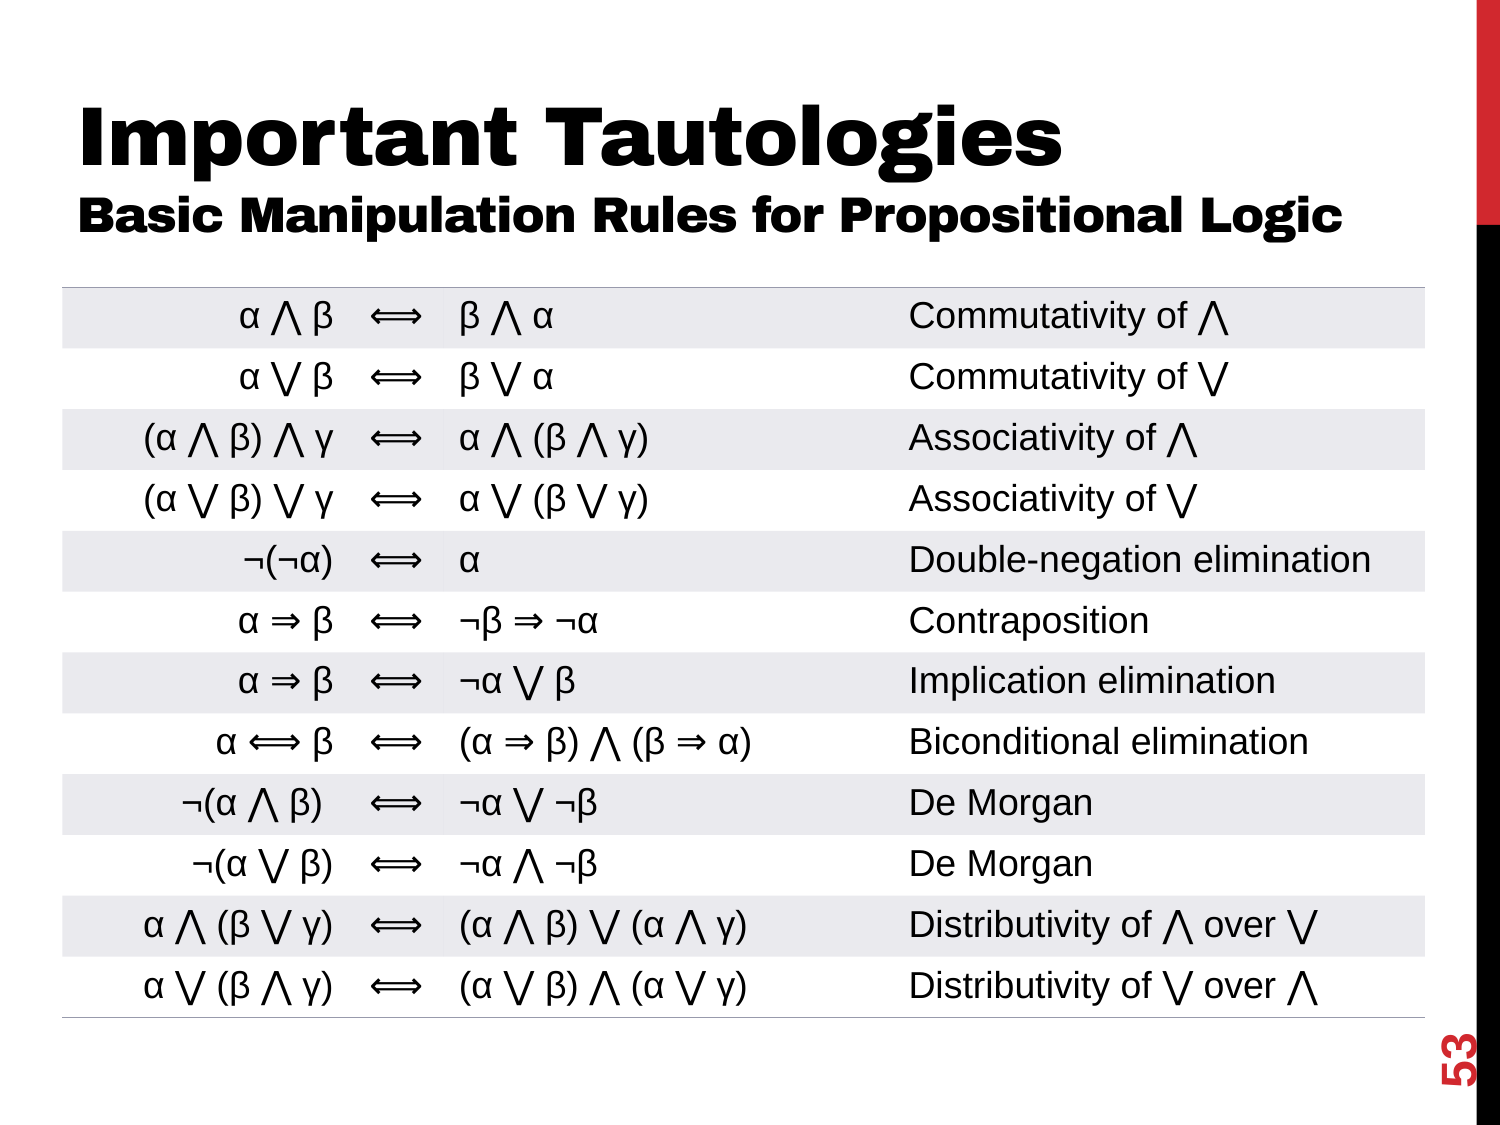

# Important Tautologies Basic Manipulation Rules for Propositional Logic
| α ⋀ β | ⟺ | β ⋀ α | Commutativity of ⋀ |
| --- | --- | --- | --- |
| α ⋁ β | ⟺ | β ⋁ α | Commutativity of ⋁ |
| (α ⋀ β) ⋀ γ | ⟺ | α ⋀ (β ⋀ γ) | Associativity of ⋀ |
| (α ⋁ β) ⋁ γ | ⟺ | α ⋁ (β ⋁ γ) | Associativity of ⋁ |
| ¬(¬α) | ⟺ | α | Double-negation elimination |
| α ⇒ β | ⟺ | ¬β ⇒ ¬α | Contraposition |
| α ⇒ β | ⟺ | ¬α ⋁ β | Implication elimination |
| α ⟺ β | ⟺ | (α ⇒ β) ⋀ (β ⇒ α) | Biconditional elimination |
| ¬(α ⋀ β) | ⟺ | ¬α ⋁ ¬β | De Morgan |
| ¬(α ⋁ β) | ⟺ | ¬α ⋀ ¬β | De Morgan |
| α ⋀ (β ⋁ γ) | ⟺ | (α ⋀ β) ⋁ (α ⋀ γ) | Distributivity of ⋀ over ⋁ |
| α ⋁ (β ⋀ γ) | ⟺ | (α ⋁ β) ⋀ (α ⋁ γ) | Distributivity of ⋁ over ⋀ |
53